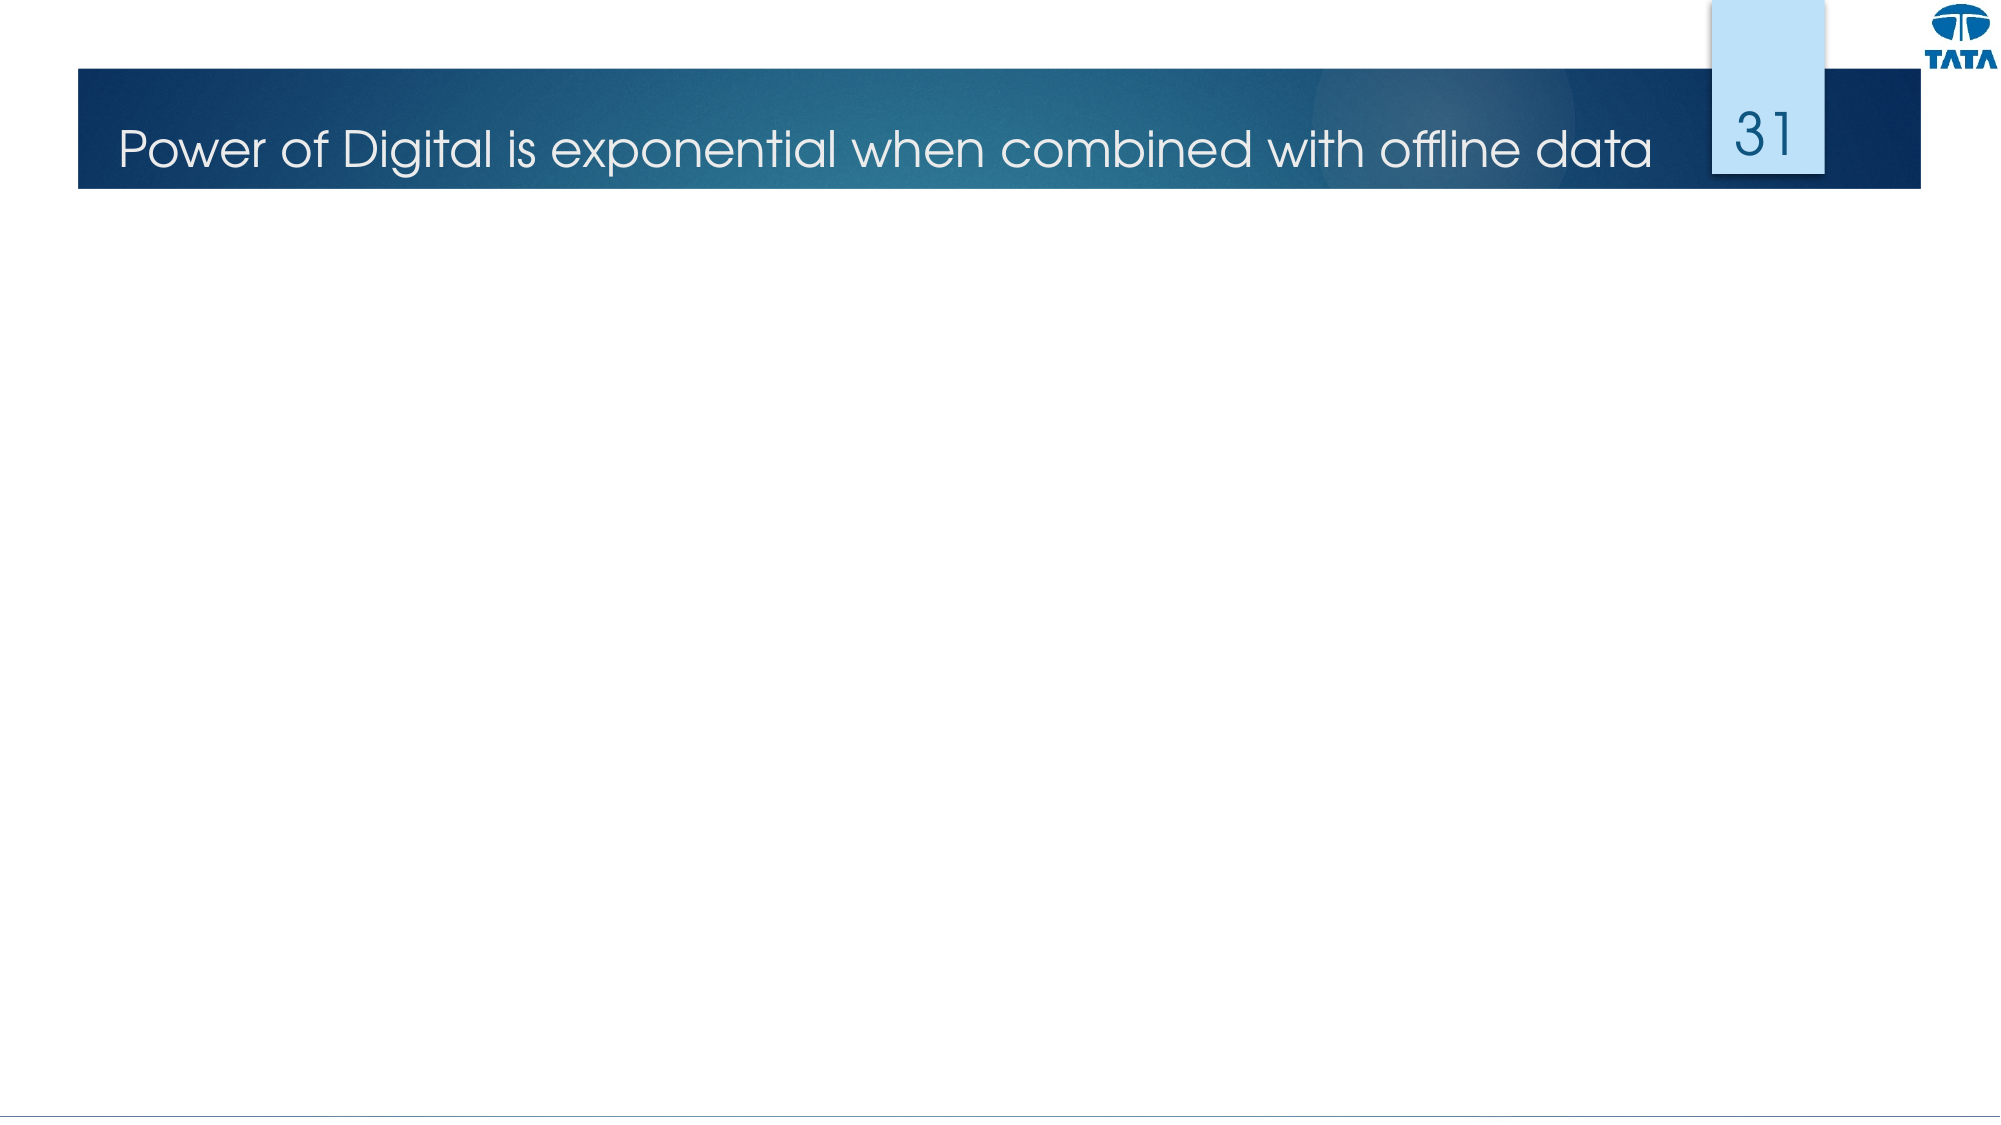

31
# Power of Digital is exponential when combined with offline data